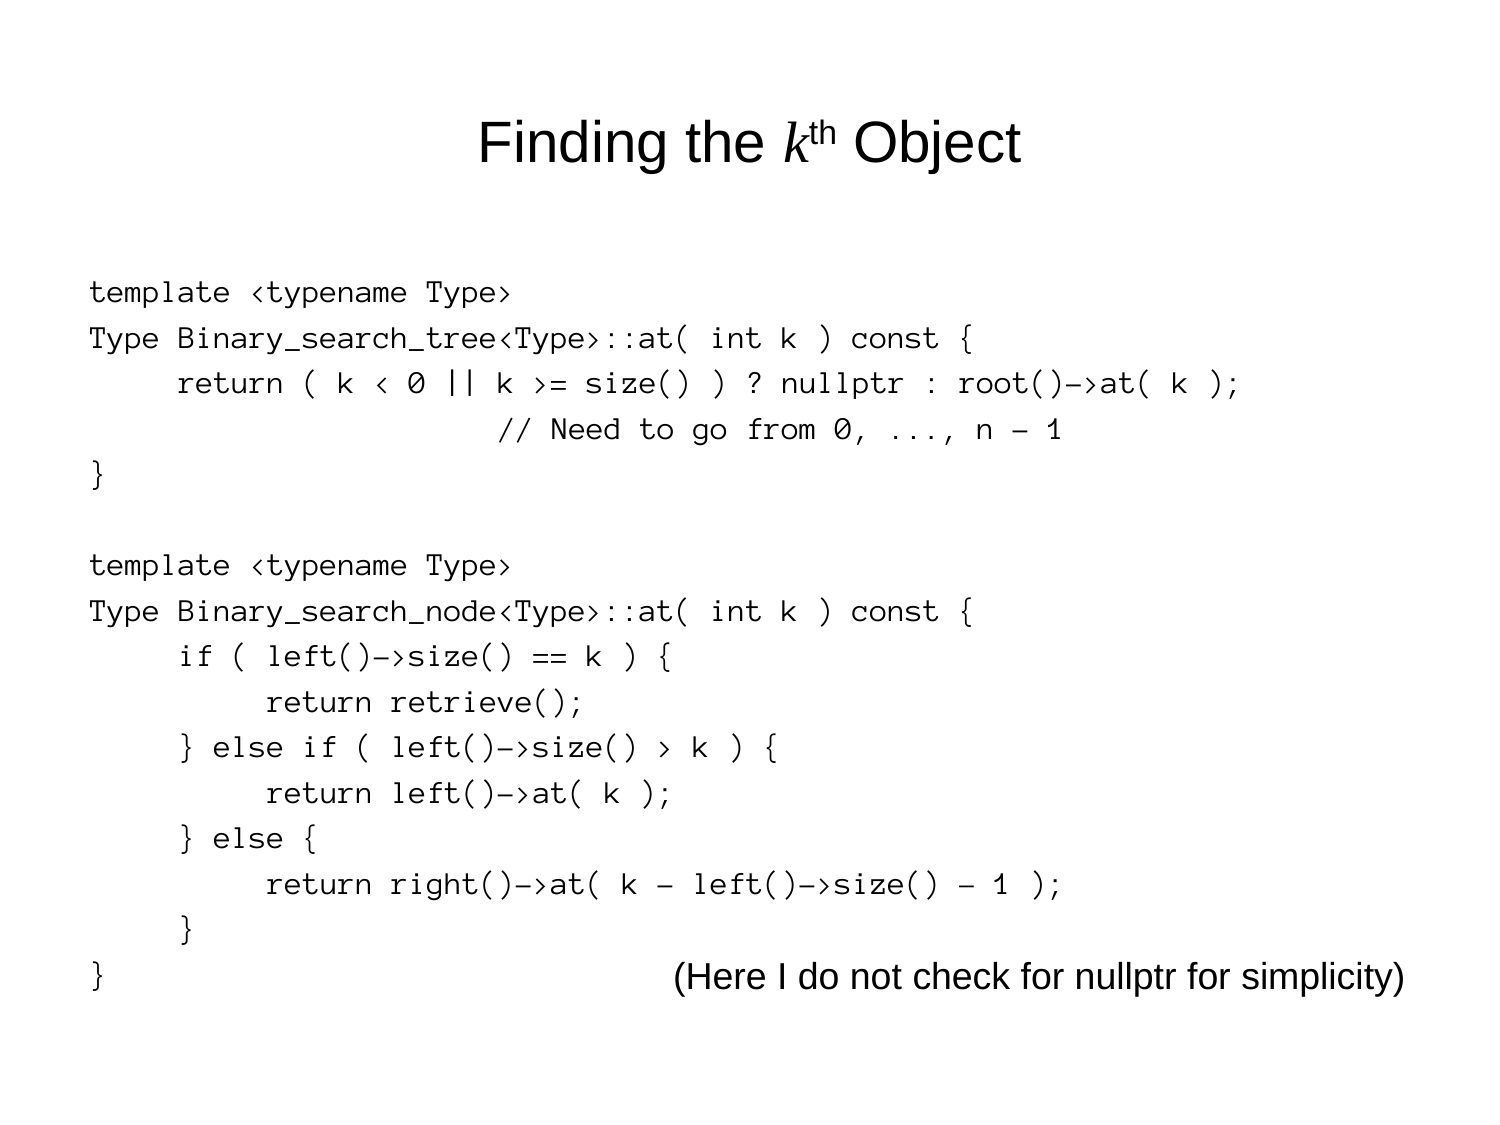

# Finding the kth Object
template <typename Type>
Type Binary_search_tree<Type>::at( int k ) const {
     return ( k < 0 || k >= size() ) ? nullptr : root()->at( k );
                       // Need to go from 0, ..., n - 1
}

template <typename Type>
Type Binary_search_node<Type>::at( int k ) const {
     if ( left()->size() == k ) {
          return retrieve();
     } else if ( left()->size() > k ) {
          return left()->at( k );
     } else {
          return right()->at( k - left()->size() – 1 );
     }
}
(Here I do not check for nullptr for simplicity)